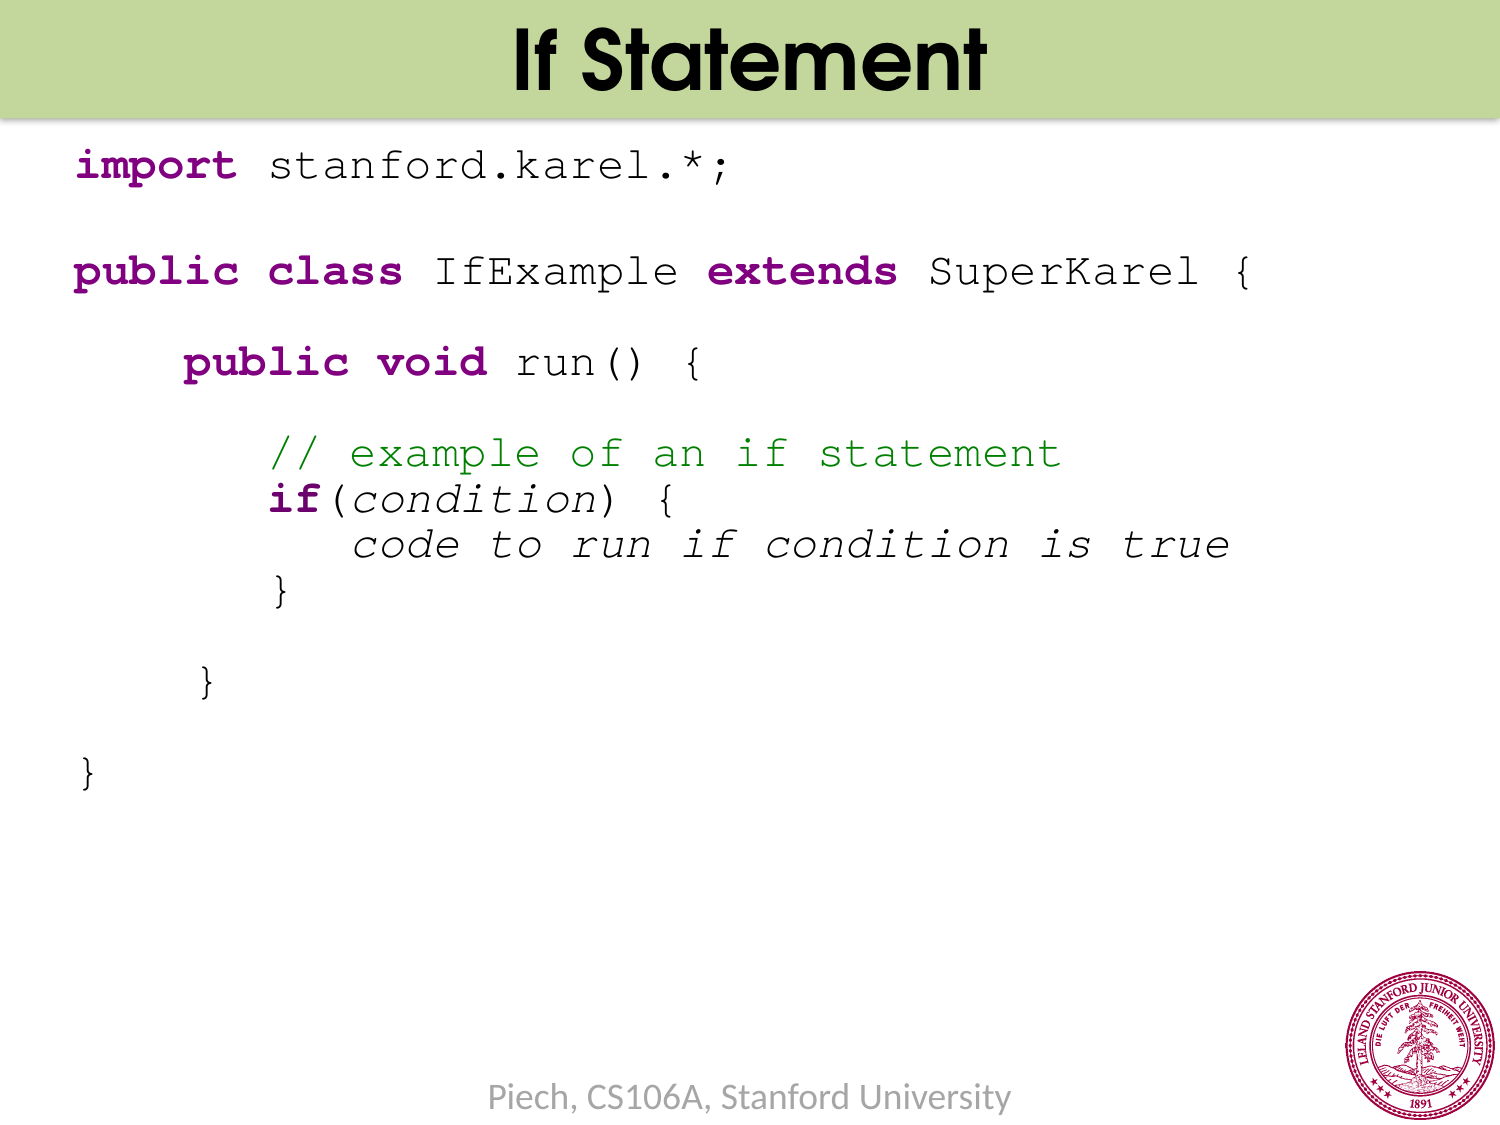

If Statement
import stanford.karel.*;

public class IfExample extends SuperKarel {

    public void run() {

       // example of an if statement
       if(condition) {
          code to run if condition is true
       }

	}

}